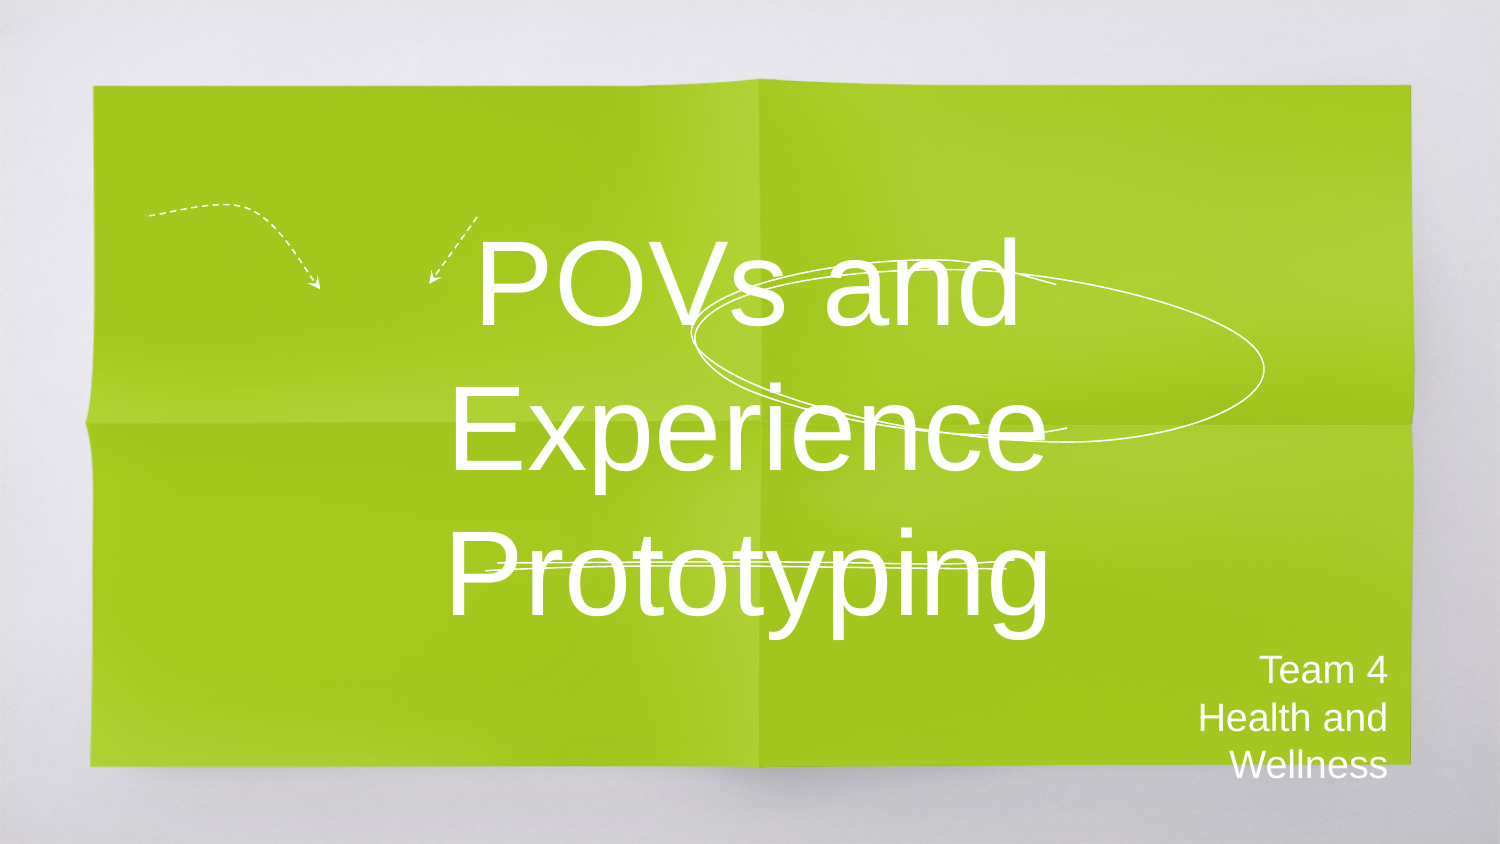

# POVs and Experience Prototyping

Team 4
Health and Wellness